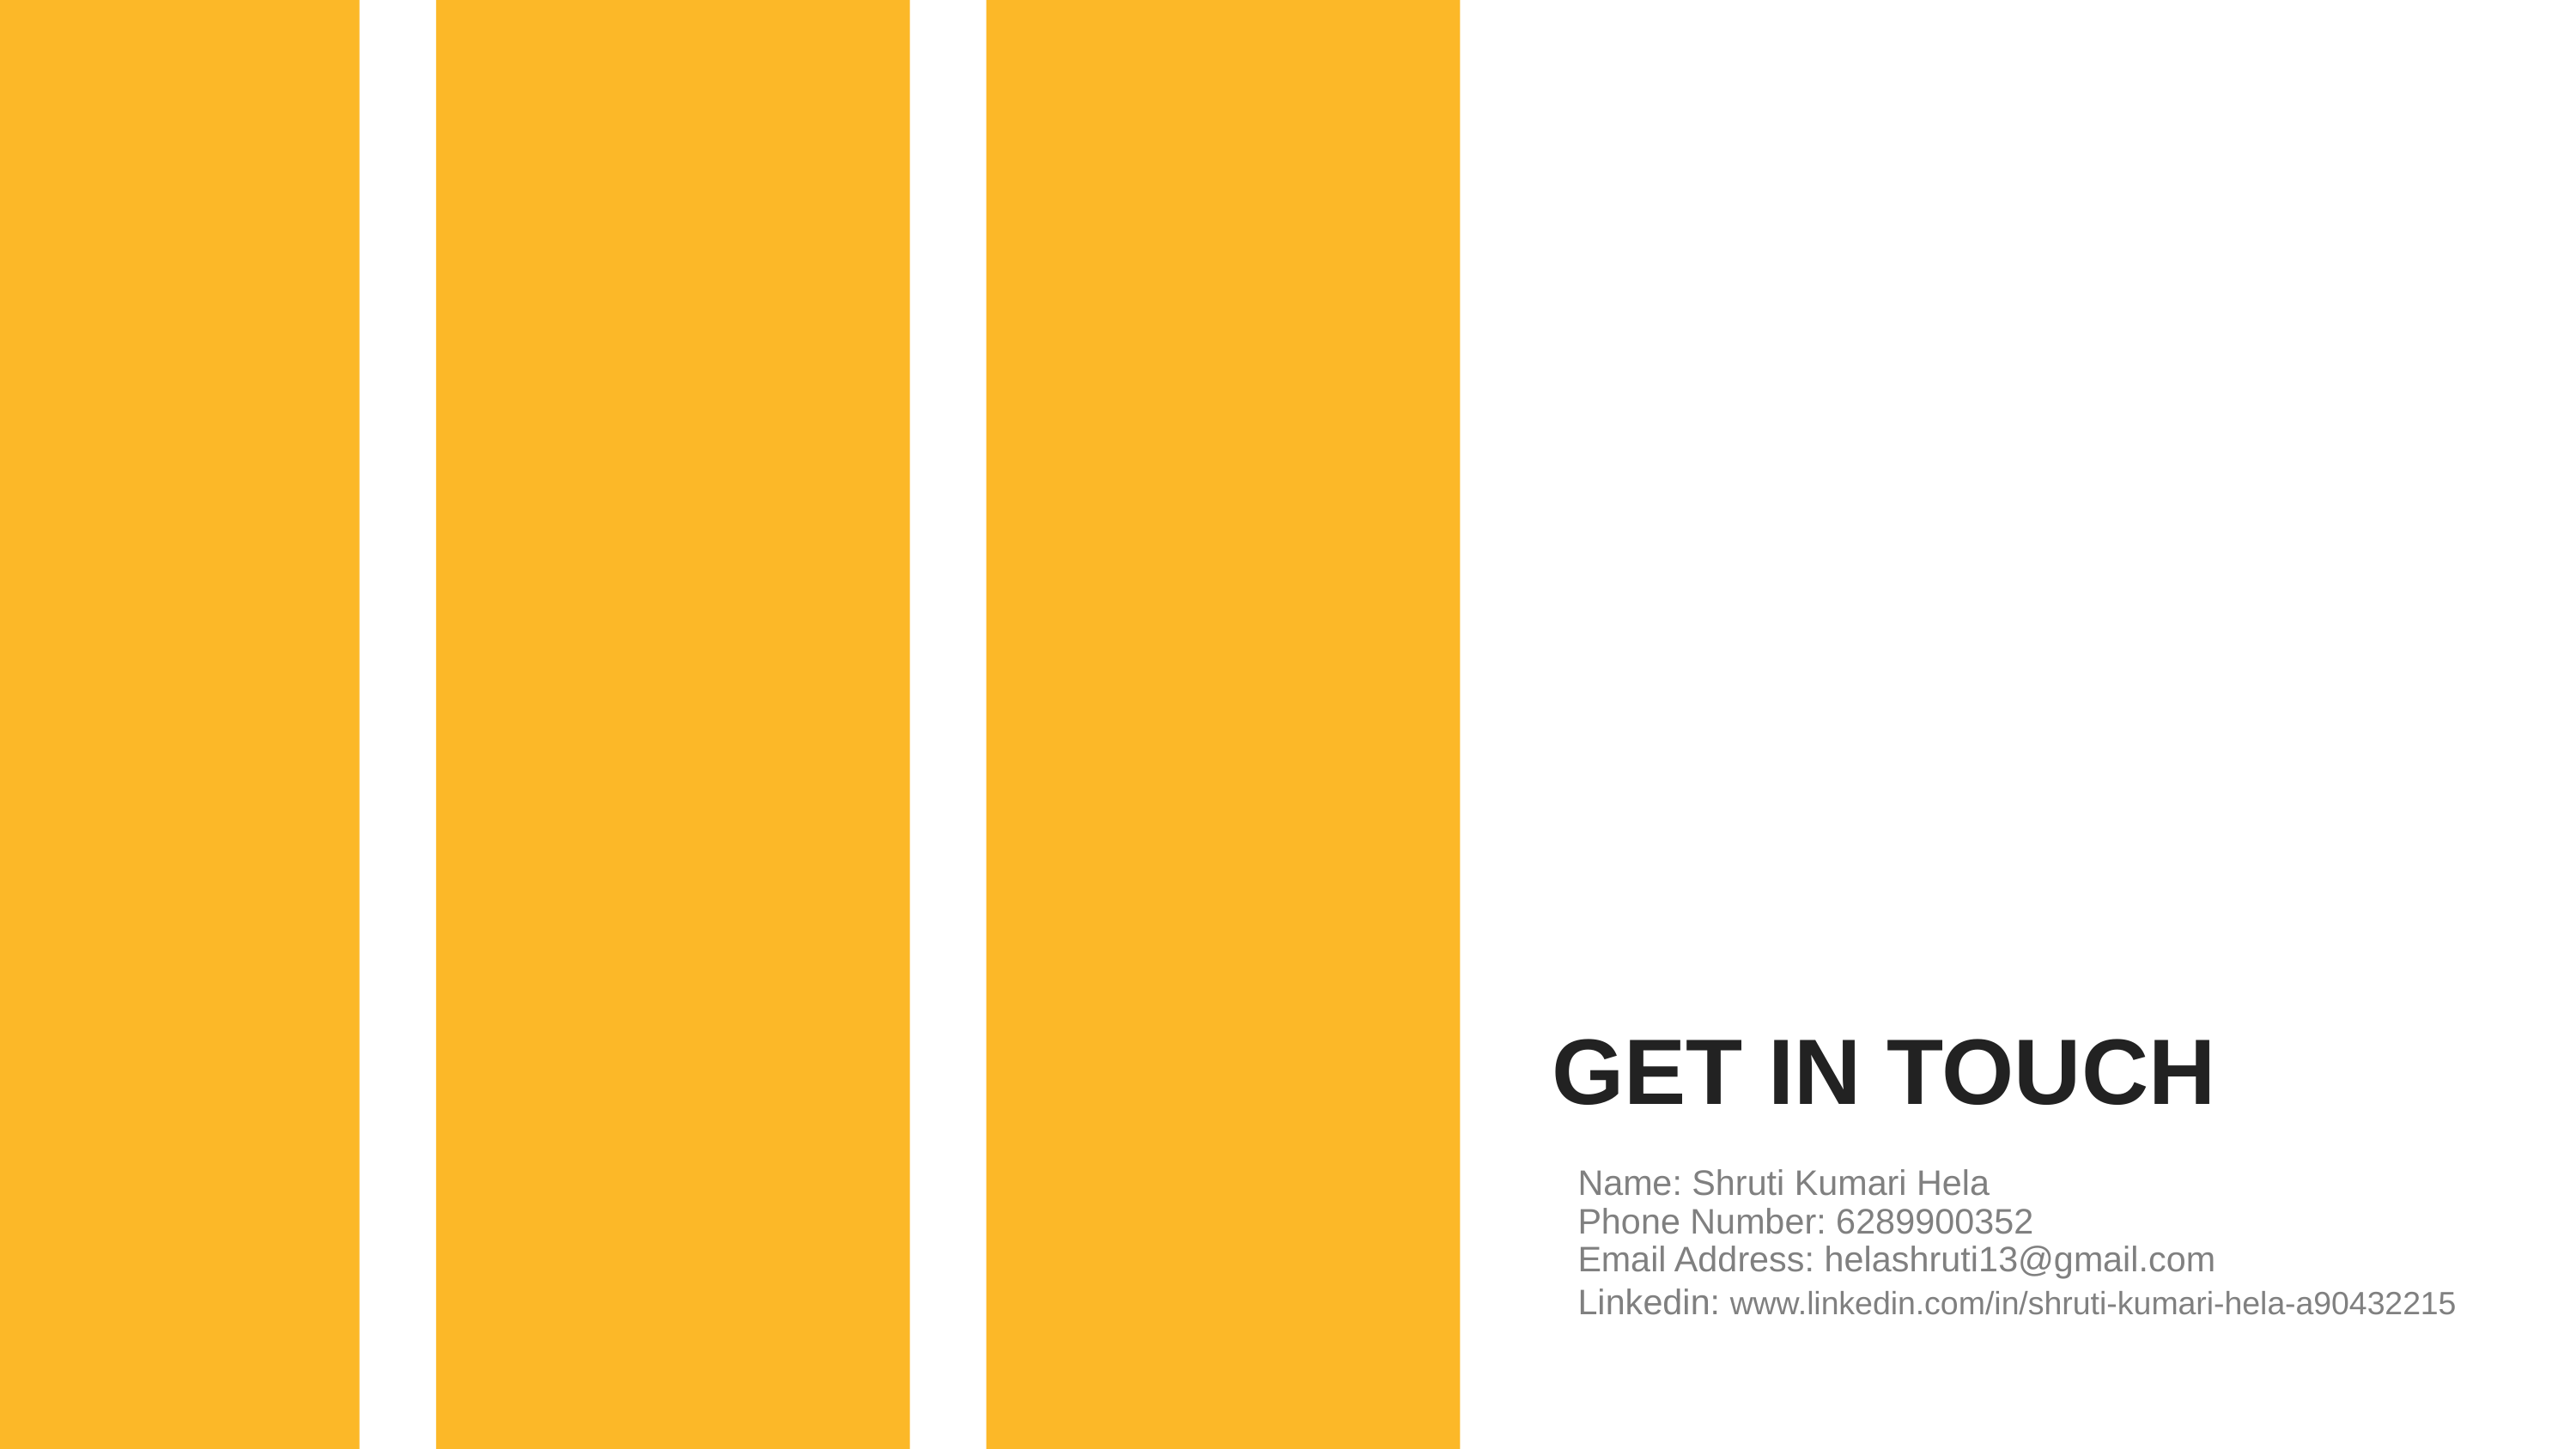

GET IN TOUCH
Name: Shruti Kumari Hela
Phone Number: 6289900352
Email Address: helashruti13@gmail.com
Linkedin: www.linkedin.com/in/shruti-kumari-hela-a90432215